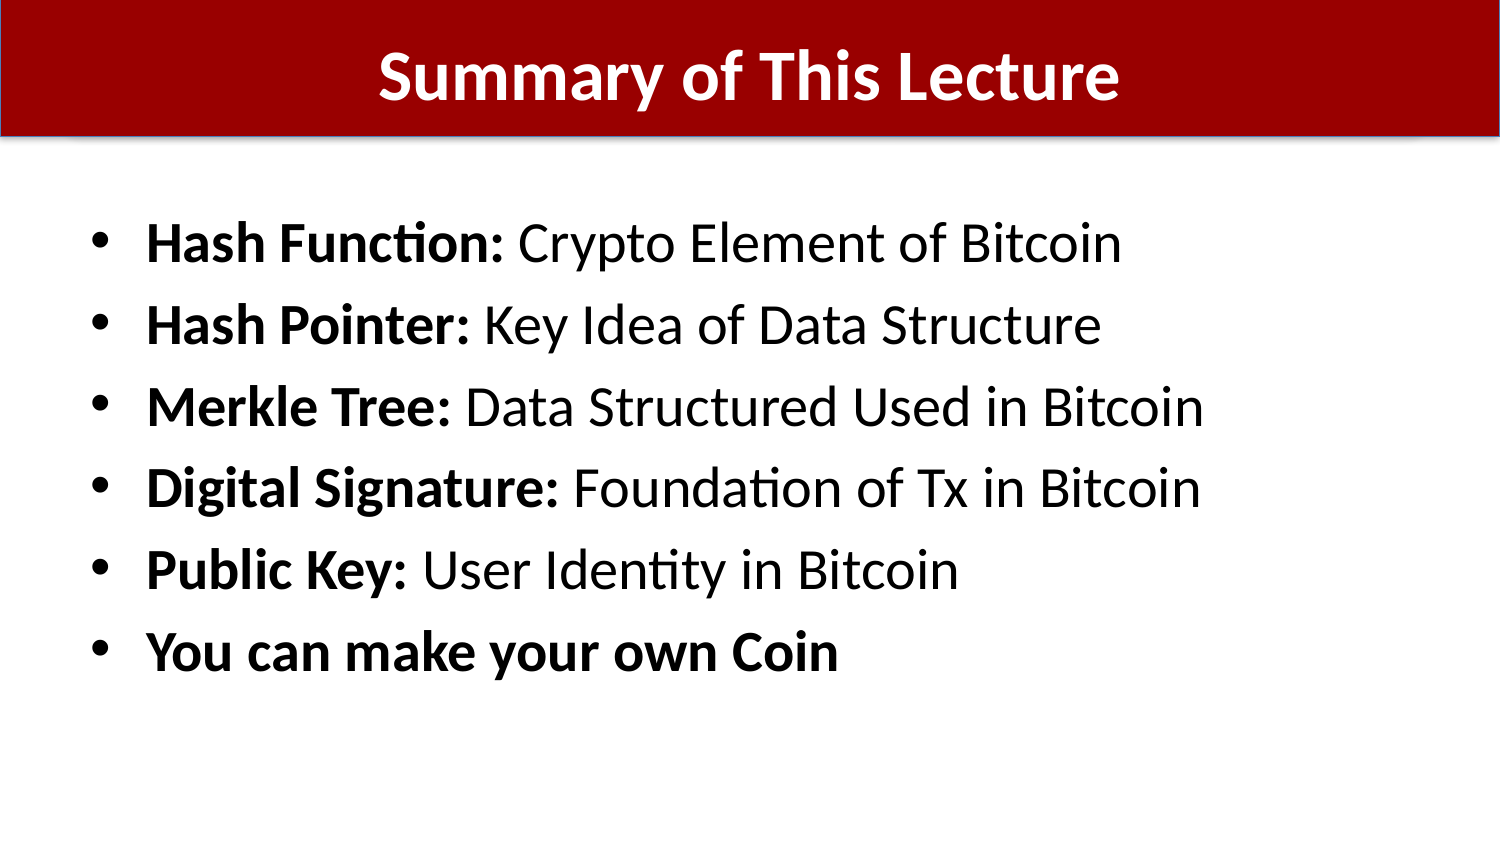

# Summary of This Lecture
Hash Function: Crypto Element of Bitcoin
Hash Pointer: Key Idea of Data Structure
Merkle Tree: Data Structured Used in Bitcoin
Digital Signature: Foundation of Tx in Bitcoin
Public Key: User Identity in Bitcoin
You can make your own Coin